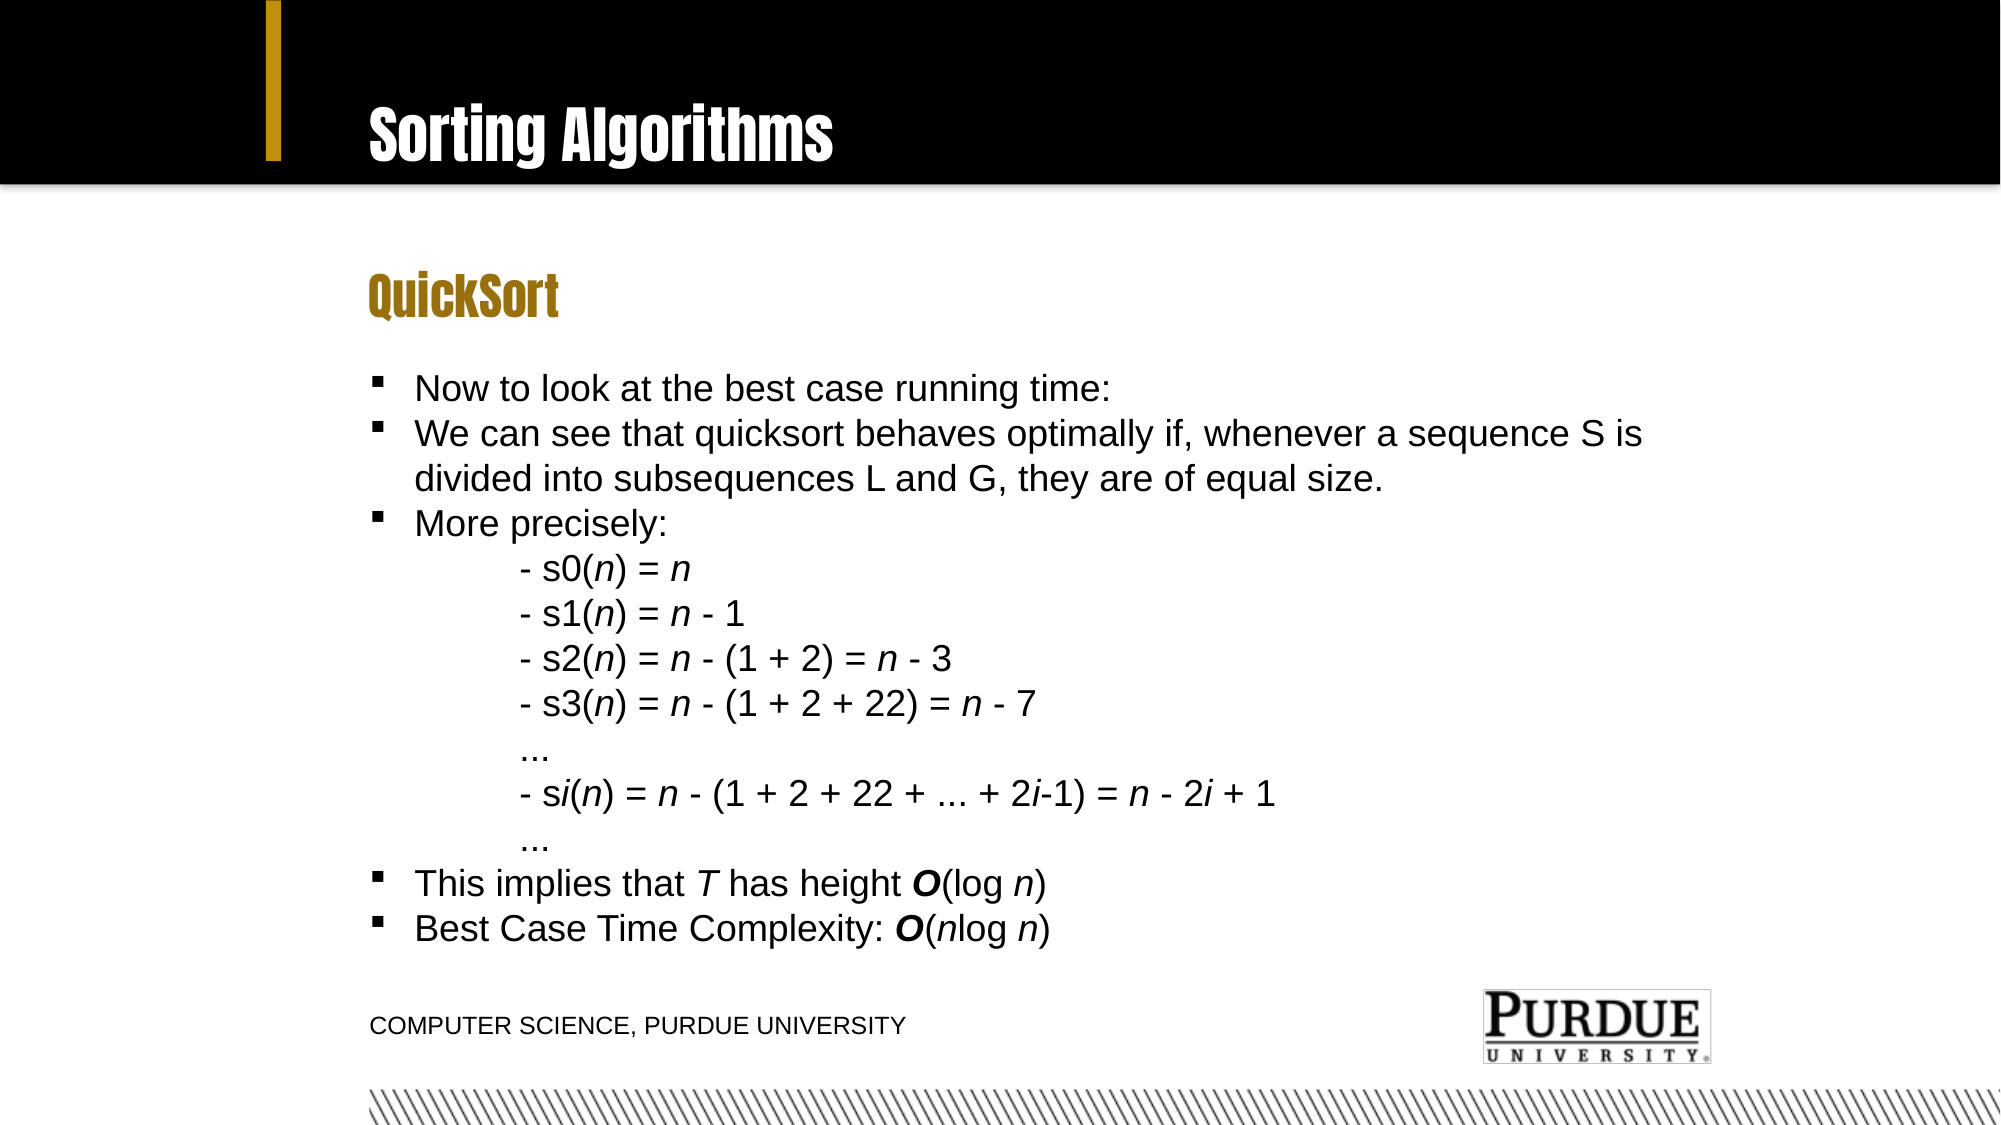

# Sorting Algorithms
QuickSort
Now to look at the best case running time:
We can see that quicksort behaves optimally if, whenever a sequence S is divided into subsequences L and G, they are of equal size.
More precisely:
- s0(n) = n
- s1(n) = n - 1
- s2(n) = n - (1 + 2) = n - 3
- s3(n) = n - (1 + 2 + 22) = n - 7
...
- si(n) = n - (1 + 2 + 22 + ... + 2i-1) = n - 2i + 1
...
This implies that T has height O(log n)
Best Case Time Complexity: O(nlog n)
Computer Science, Purdue University